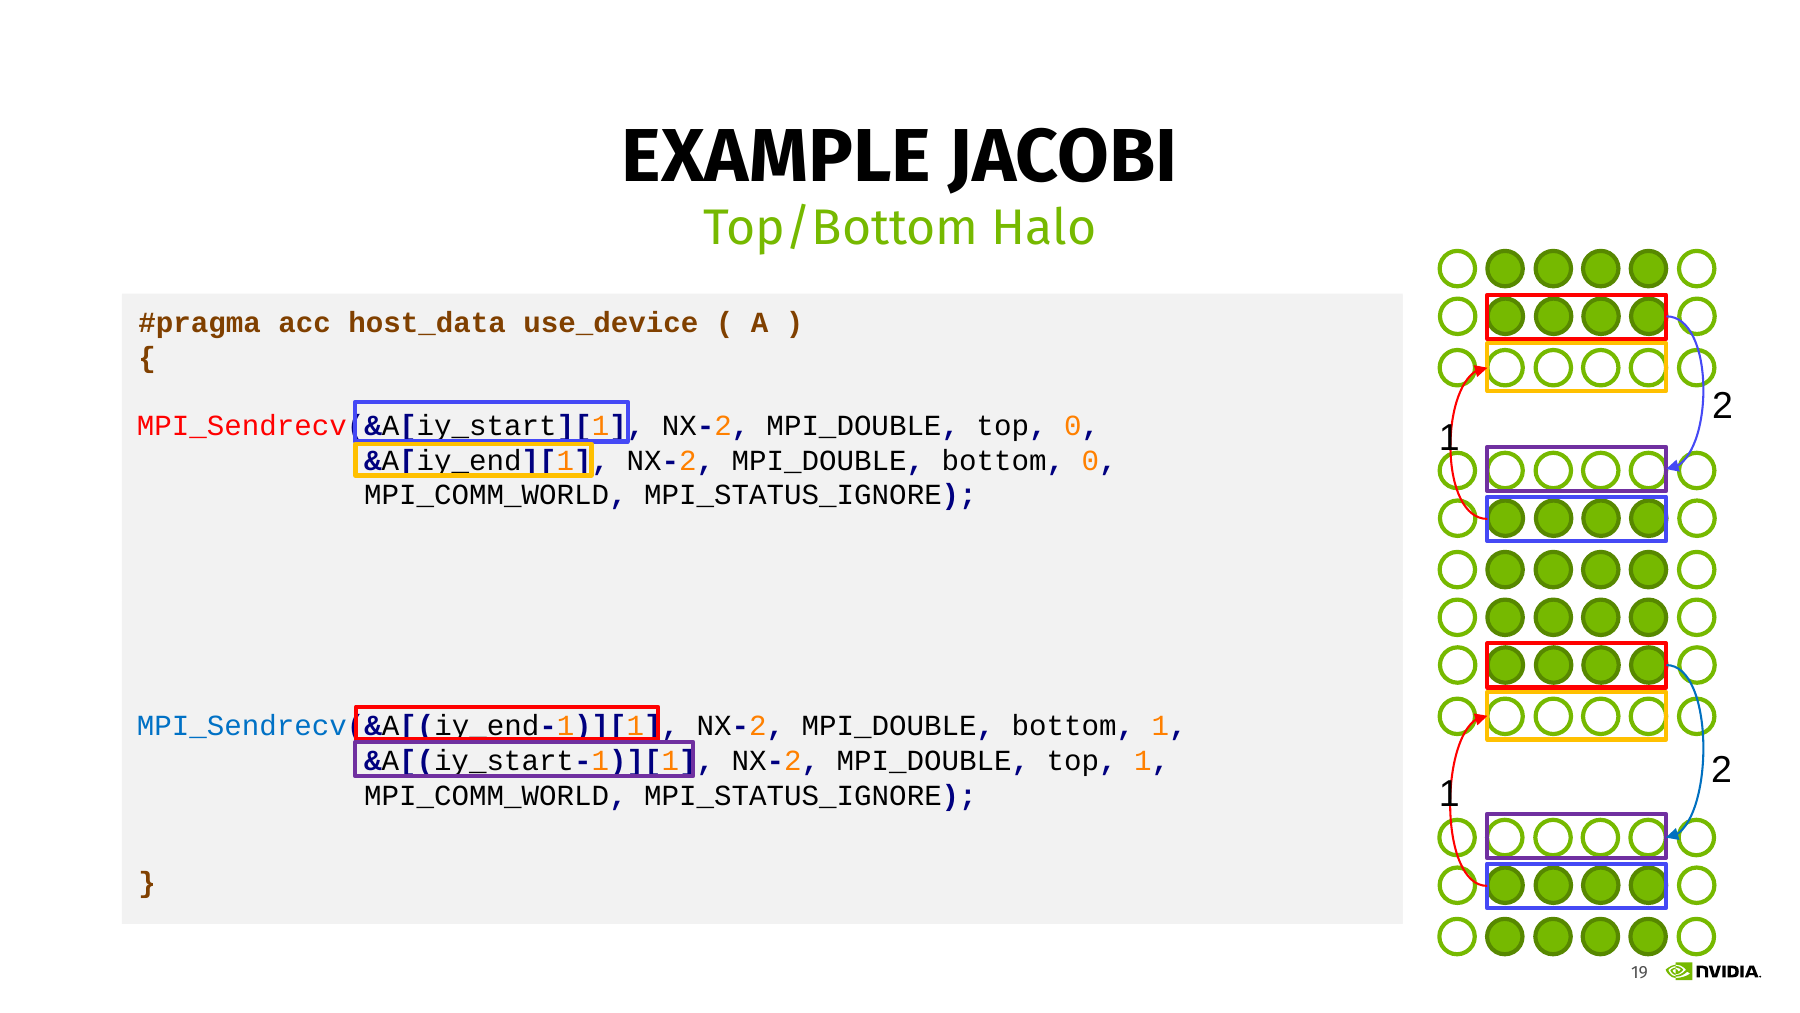

# Example Jacobi
Top/Bottom Halo

#pragma acc host_data use_device ( A )
{

}

MPI_Sendrecv(&A[iy_start][1], NX-2, MPI_DOUBLE, top, 0,
             &A[iy_end][1], NX-2, MPI_DOUBLE, bottom, 0,
             MPI_COMM_WORLD, MPI_STATUS_IGNORE);

2

1

MPI_Sendrecv(&A[(iy_end-1)][1], NX-2, MPI_DOUBLE, bottom, 1,
             &A[(iy_start-1)][1], NX-2, MPI_DOUBLE, top, 1,
             MPI_COMM_WORLD, MPI_STATUS_IGNORE);

2

1

6/1/2016